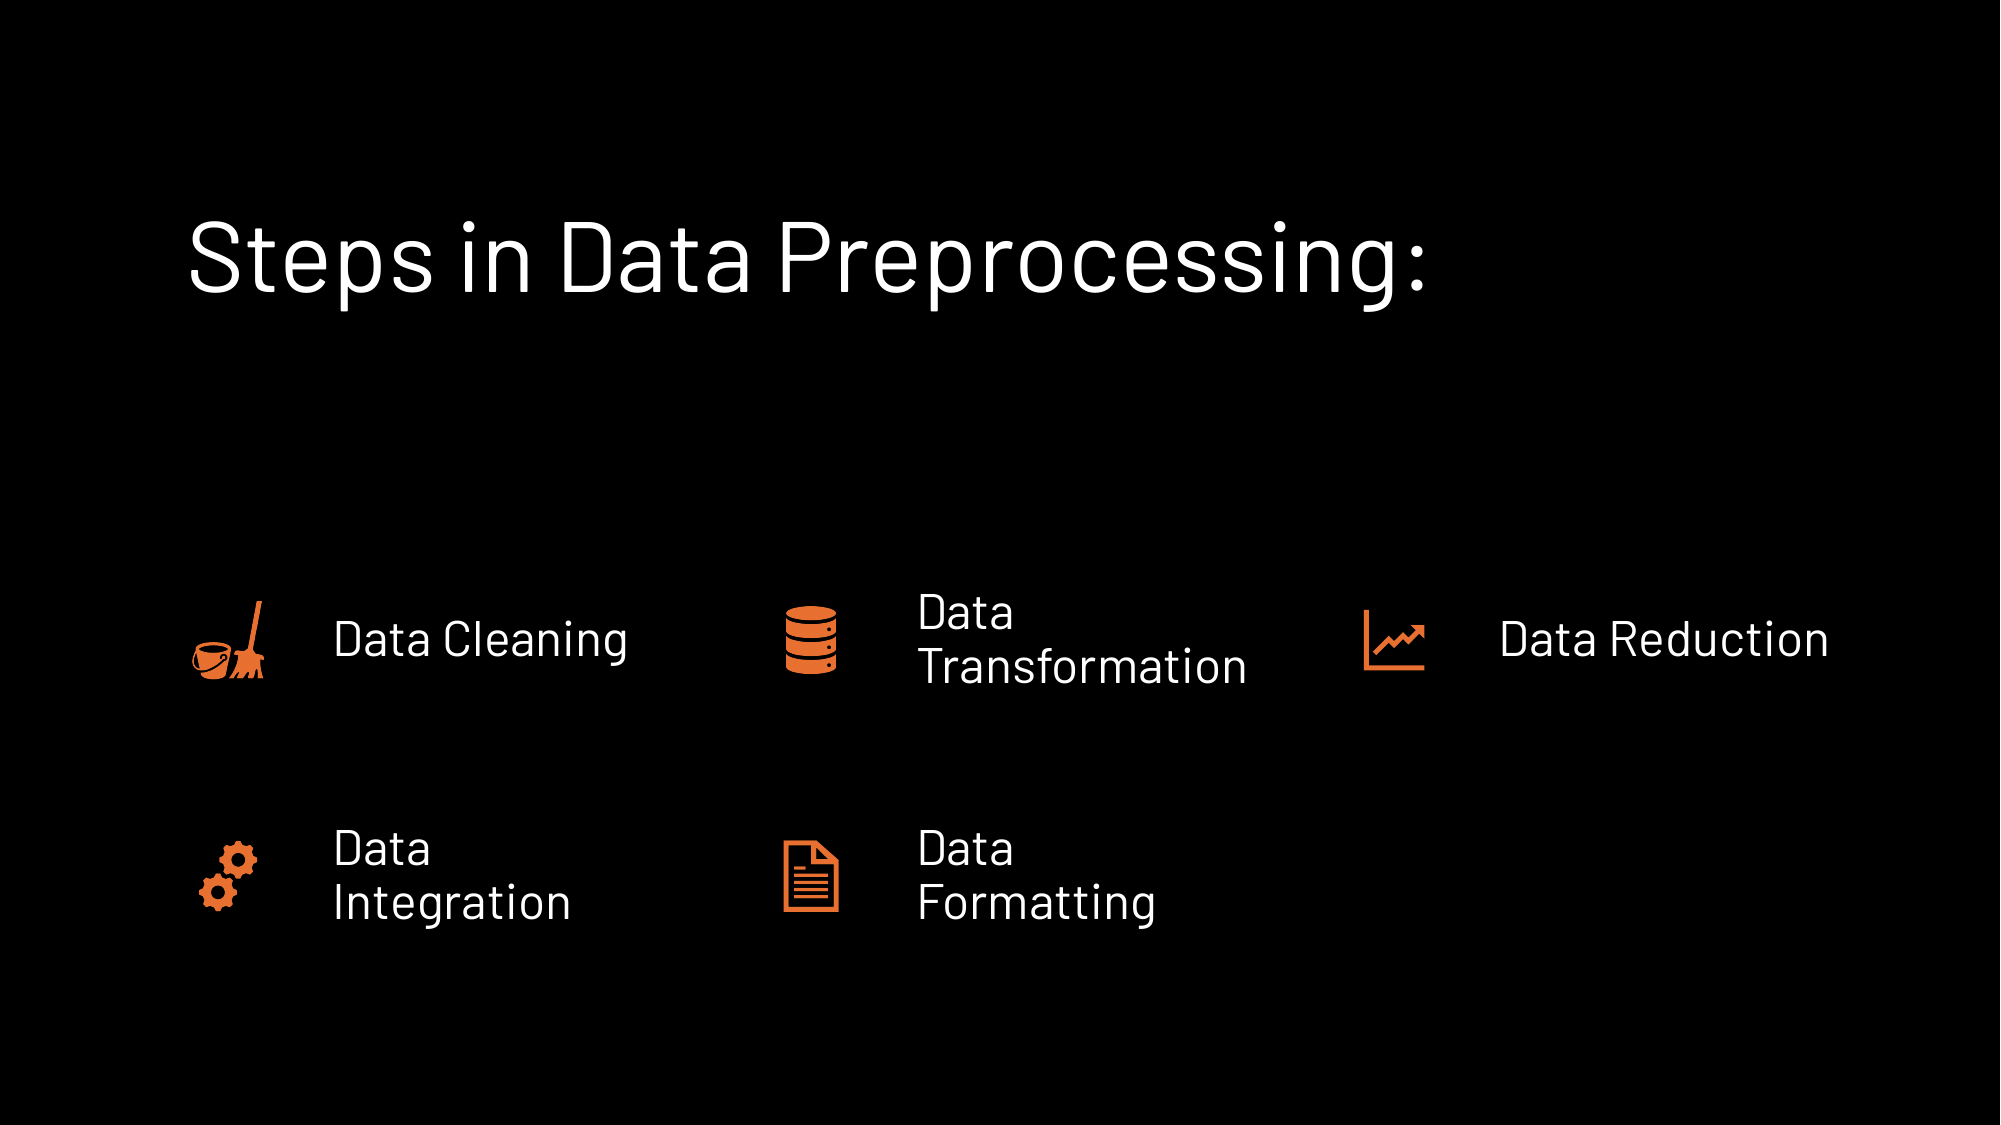

# Steps in Data Preprocessing:
Data Cleaning
Data Transformation
Data Reduction
Data Integration
Data Formatting